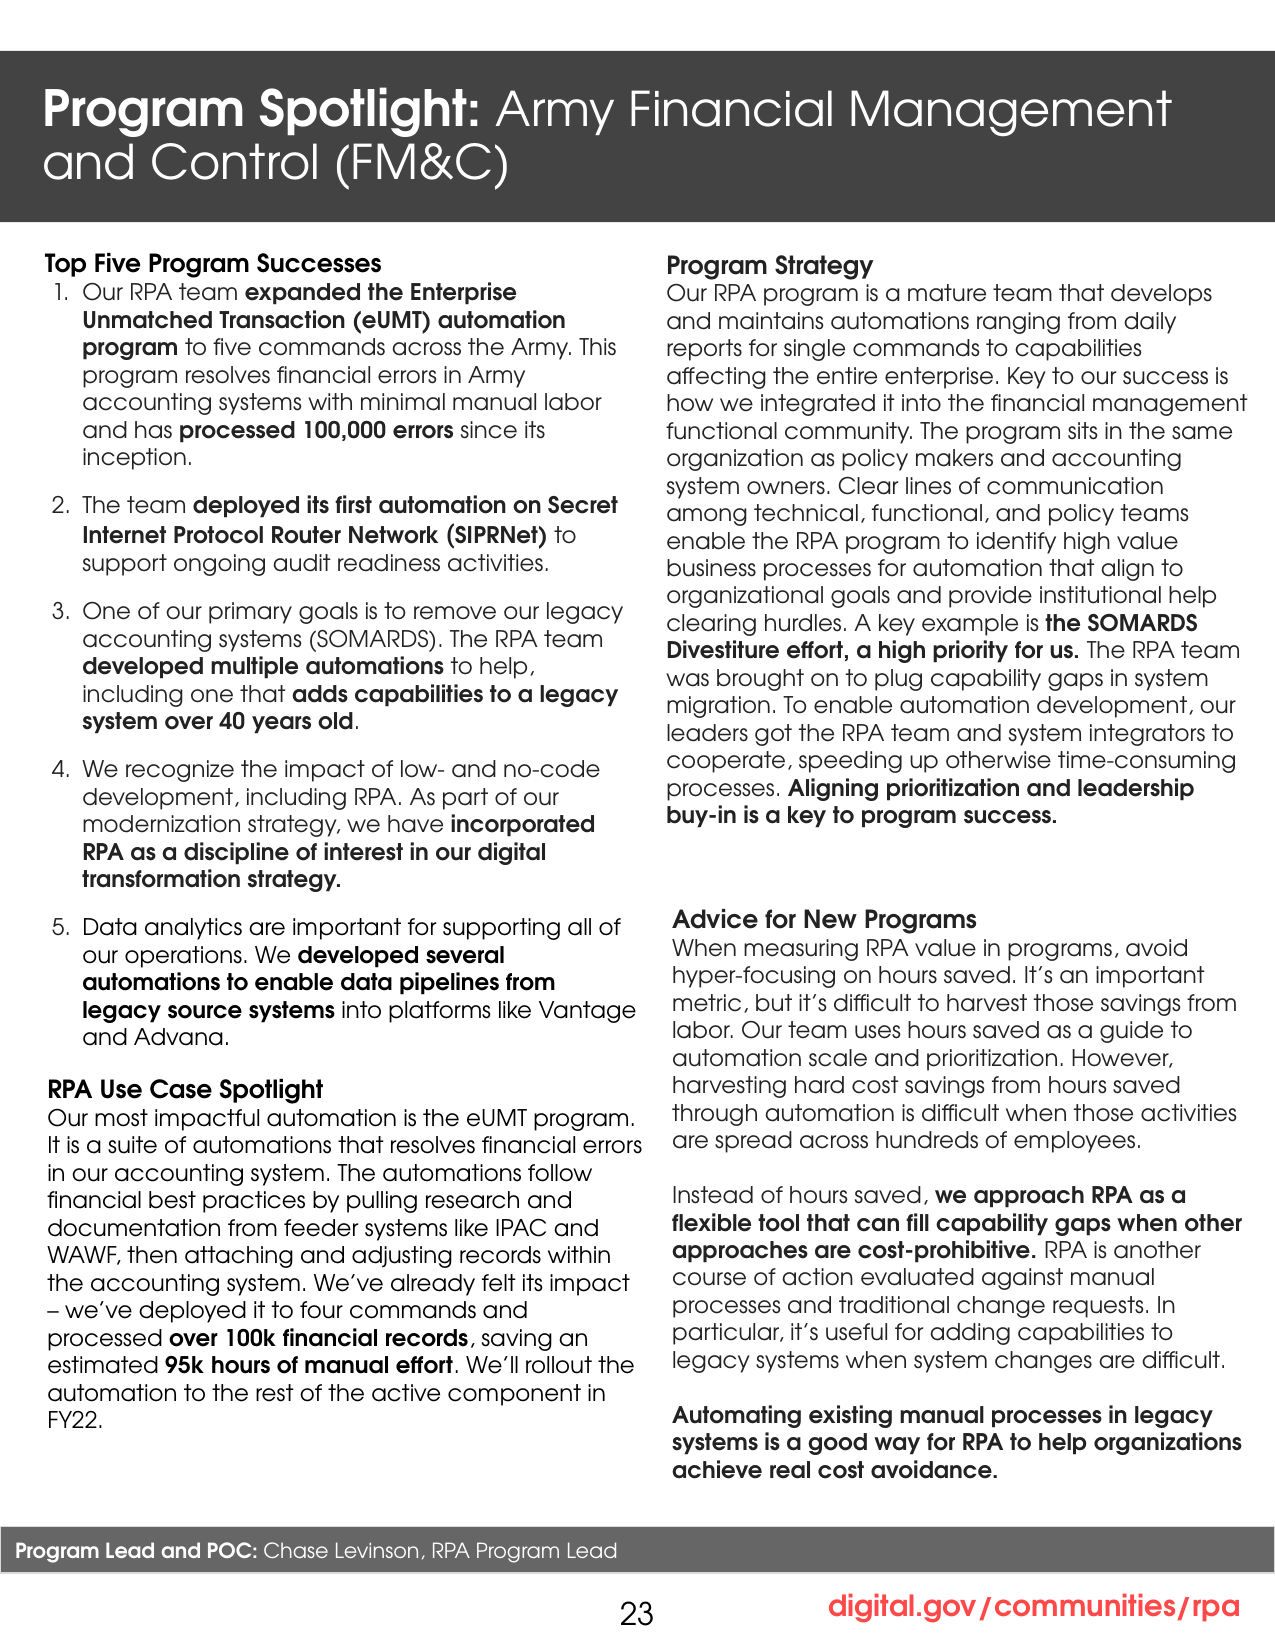

Program Spotlight: Army Financial Management and Control (FM&C)
Top Five Program Successes
Our RPA team expanded the Enterprise Unmatched Transaction (eUMT) automation program to five commands across the Army. This program resolves financial errors in Army accounting systems with minimal manual labor and has processed 100,000 errors since its inception.
The team deployed its first automation on Secret Internet Protocol Router Network (SIPRNet) to support ongoing audit readiness activities.
One of our primary goals is to remove our legacy accounting systems (SOMARDS). The RPA team developed multiple automations to help, including one that adds capabilities to a legacy system over 40 years old.
We recognize the impact of low- and no-code development, including RPA. As part of our modernization strategy, we have incorporated RPA as a discipline of interest in our digital transformation strategy.
Data analytics are important for supporting all of our operations. We developed several automations to enable data pipelines from legacy source systems into platforms like Vantage and Advana.
Program Strategy
Our RPA program is a mature team that develops and maintains automations ranging from daily reports for single commands to capabilities affecting the entire enterprise. Key to our success is how we integrated it into the financial management functional community. The program sits in the same organization as policy makers and accounting system owners. Clear lines of communication among technical, functional, and policy teams enable the RPA program to identify high value business processes for automation that align to organizational goals and provide institutional help clearing hurdles. A key example is the SOMARDS Divestiture effort, a high priority for us. The RPA team was brought on to plug capability gaps in system migration. To enable automation development, our leaders got the RPA team and system integrators to cooperate, speeding up otherwise time-consuming processes. Aligning prioritization and leadership buy-in is a key to program success.

Advice for New Programs
When measuring RPA value in programs, avoid hyper-focusing on hours saved. It’s an important metric, but it’s difficult to harvest those savings from labor. Our team uses hours saved as a guide to automation scale and prioritization. However, harvesting hard cost savings from hours saved through automation is difficult when those activities are spread across hundreds of employees.
Instead of hours saved, we approach RPA as a flexible tool that can fill capability gaps when other approaches are cost-prohibitive. RPA is another course of action evaluated against manual processes and traditional change requests. In particular, it’s useful for adding capabilities to legacy systems when system changes are difficult.

Automating existing manual processes in legacy systems is a good way for RPA to help organizations achieve real cost avoidance.
RPA Use Case Spotlight
Our most impactful automation is the eUMT program. It is a suite of automations that resolves financial errors in our accounting system. The automations follow financial best practices by pulling research and documentation from feeder systems like IPAC and WAWF, then attaching and adjusting records within the accounting system. We’ve already felt its impact – we’ve deployed it to four commands and processed over 100k financial records, saving an estimated 95k hours of manual effort. We’ll rollout the automation to the rest of the active component in FY22.
Program Lead and POC: Chase Levinson, RPA Program Lead
digital.gov/communities/rpa
23